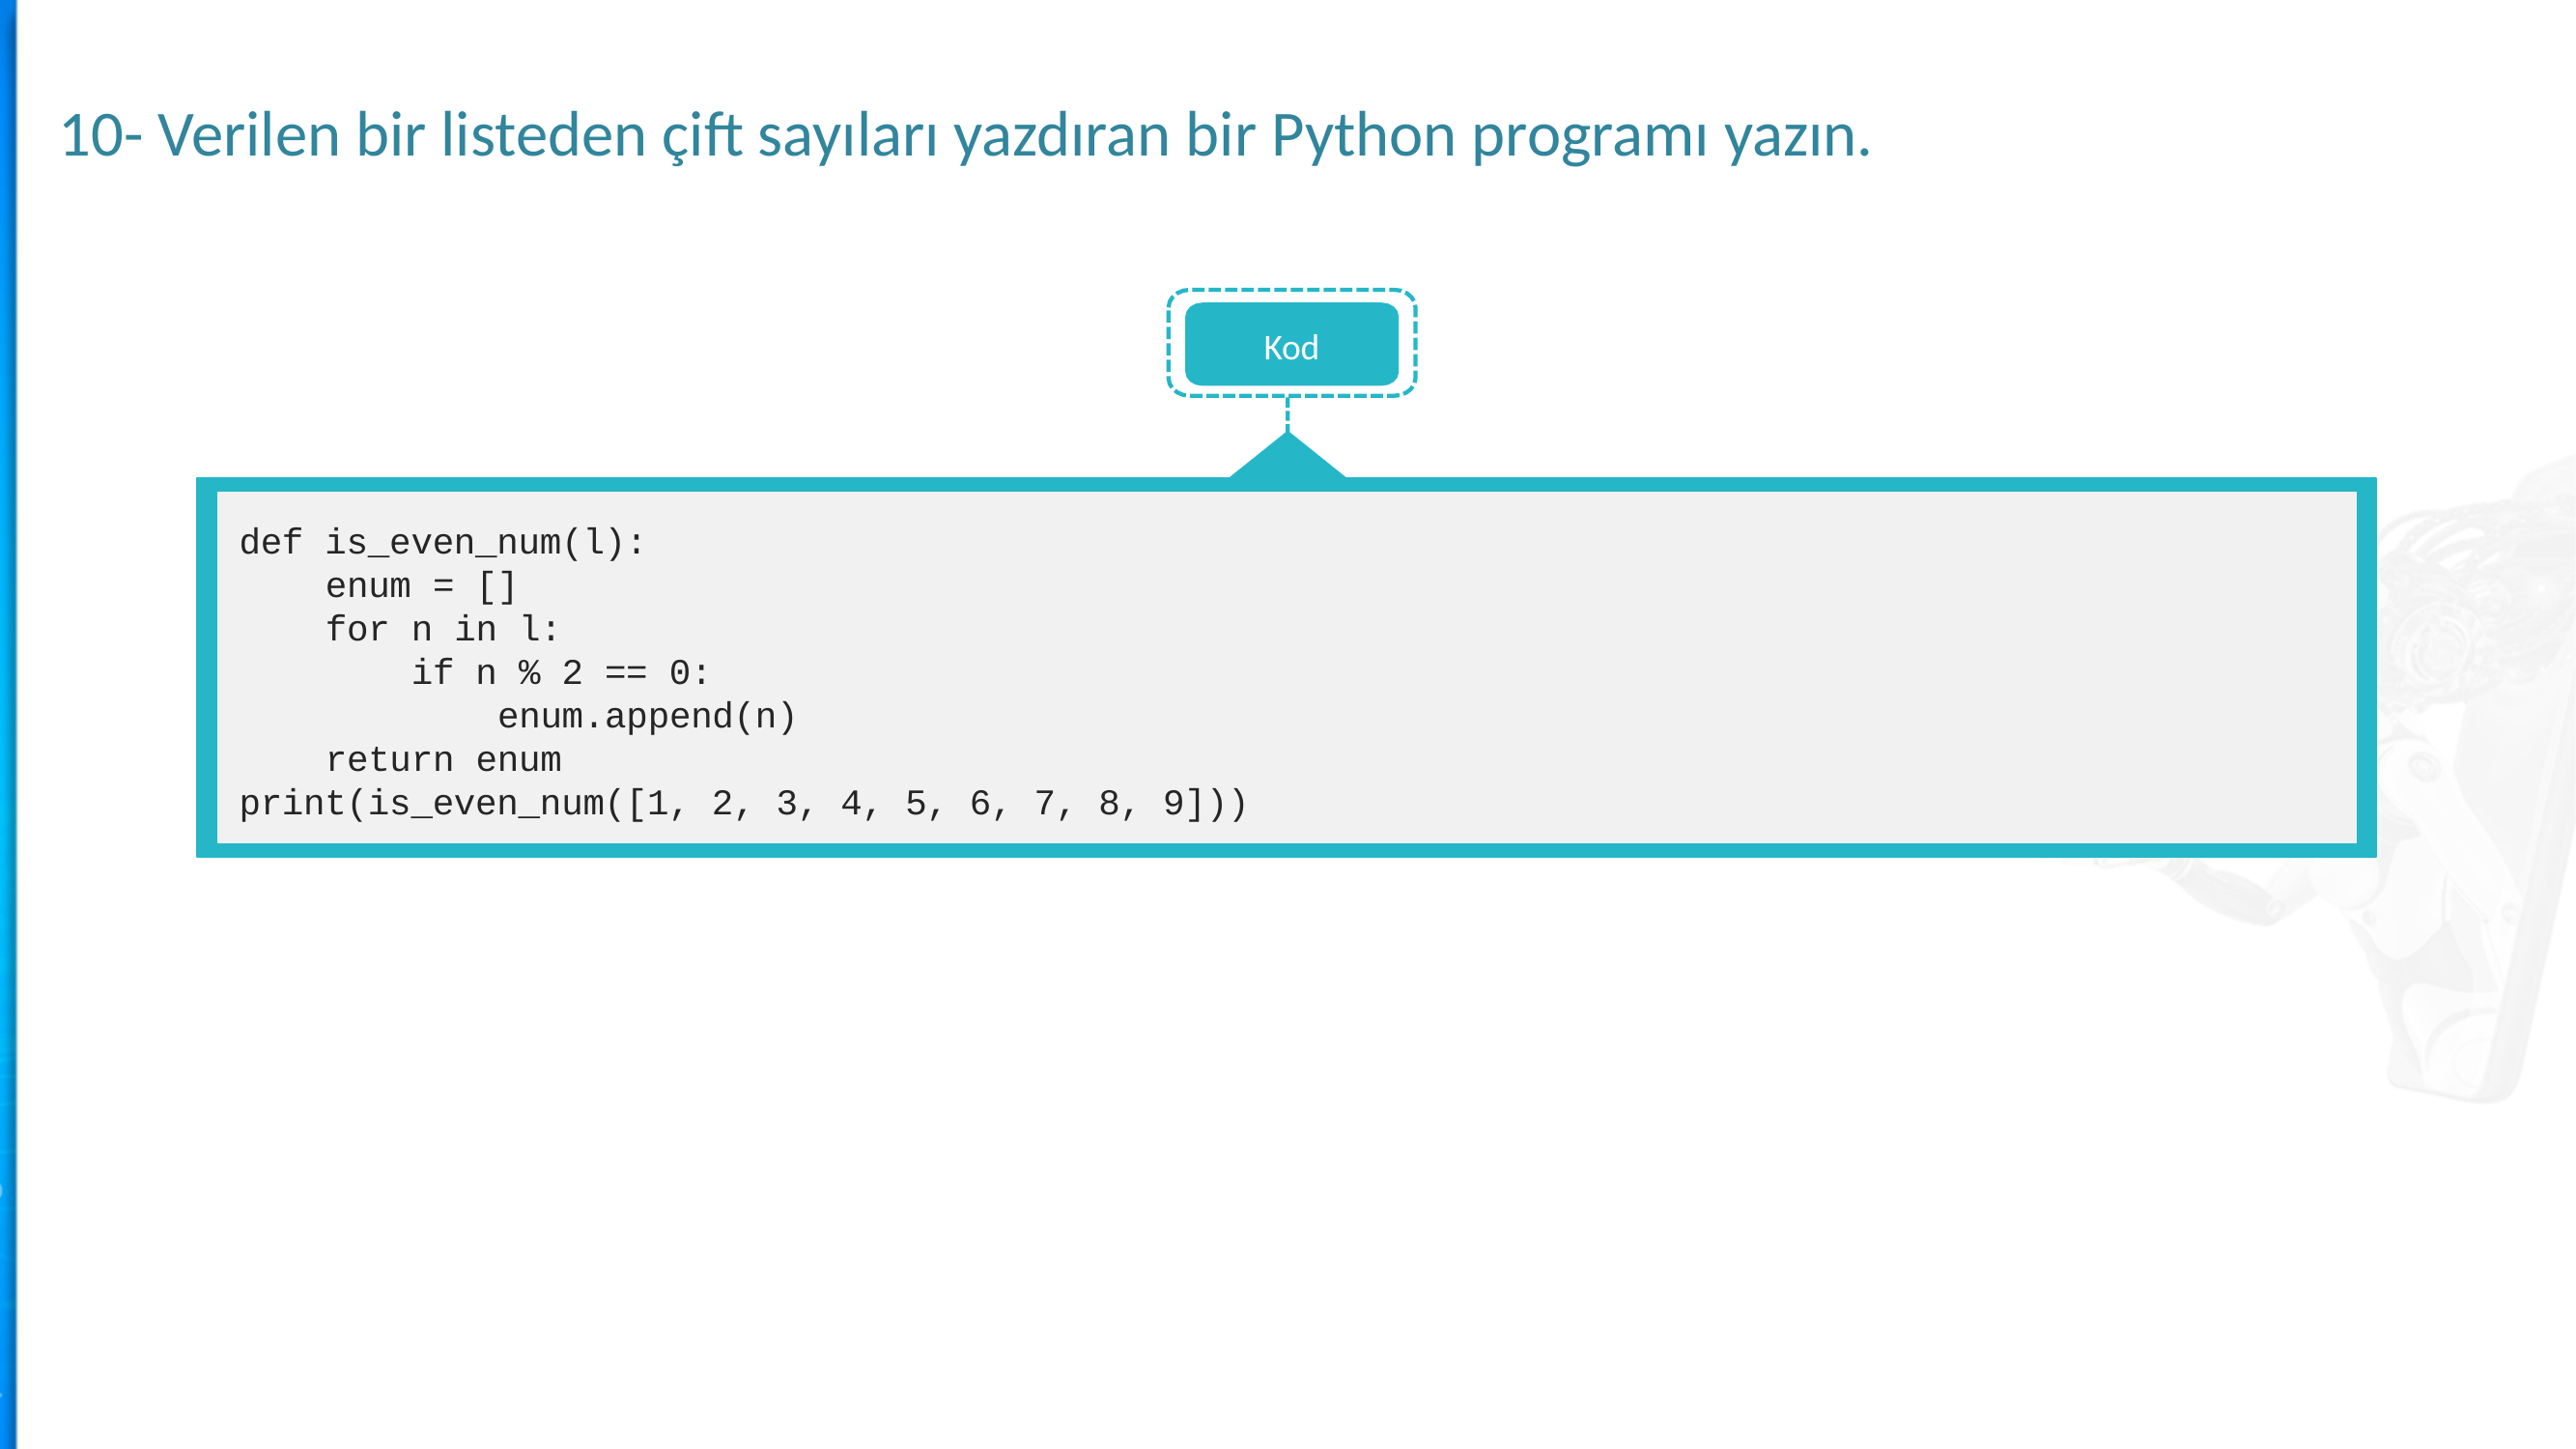

10- Verilen bir listeden çift sayıları yazdıran bir Python programı yazın.

Kod

def is_even_num(l):
    enum = []
    for n in l:
        if n % 2 == 0:
            enum.append(n)
    return enum
print(is_even_num([1, 2, 3, 4, 5, 6, 7, 8, 9]))